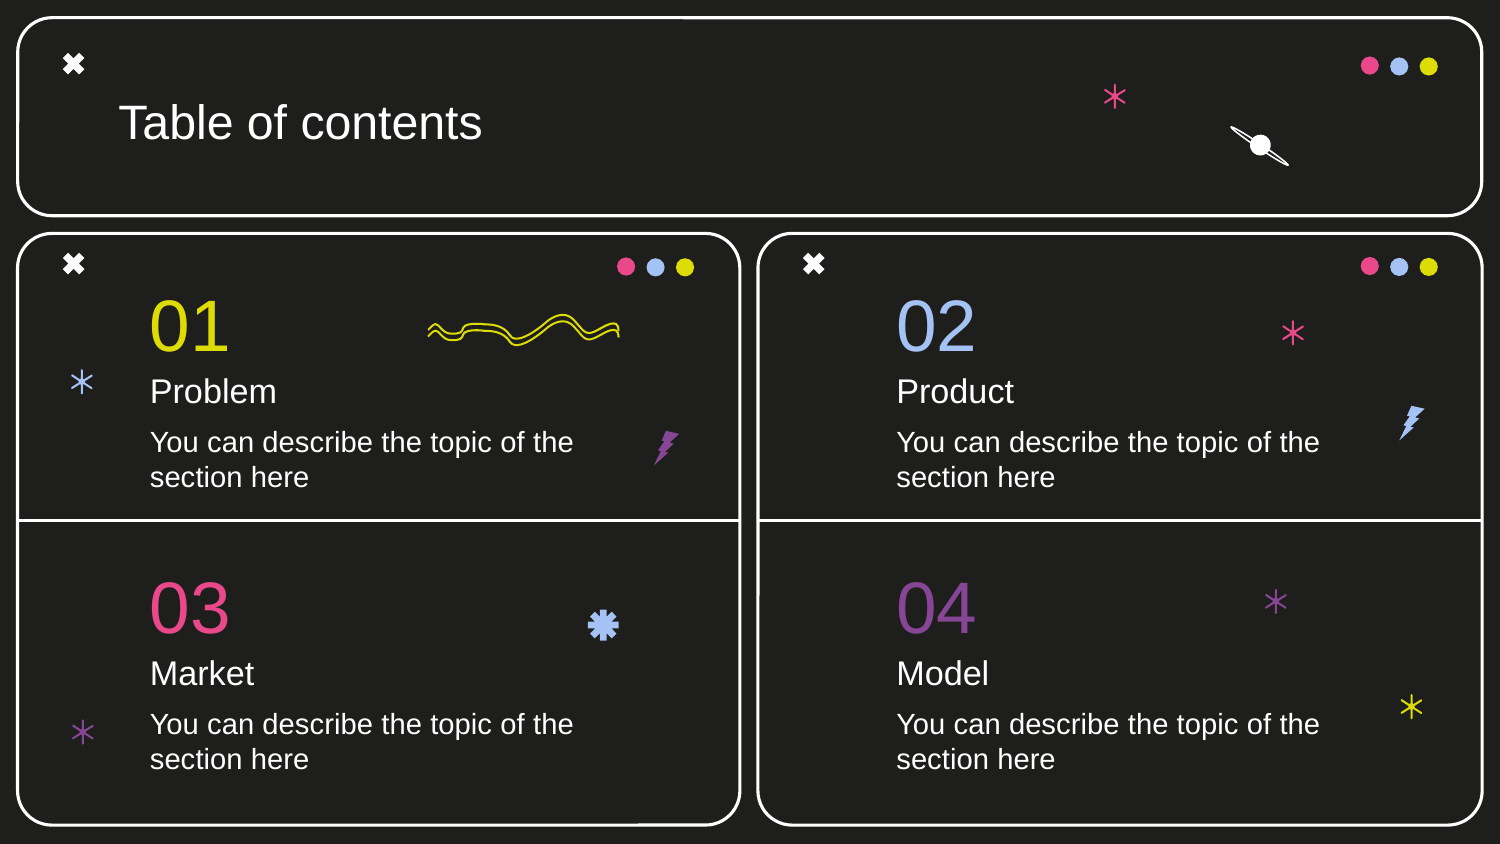

# Table of contents

01
02
Product
Problem
You can describe the topic of the section here
You can describe the topic of the section here
03
04
Model
Market
You can describe the topic of the section here
You can describe the topic of the section here